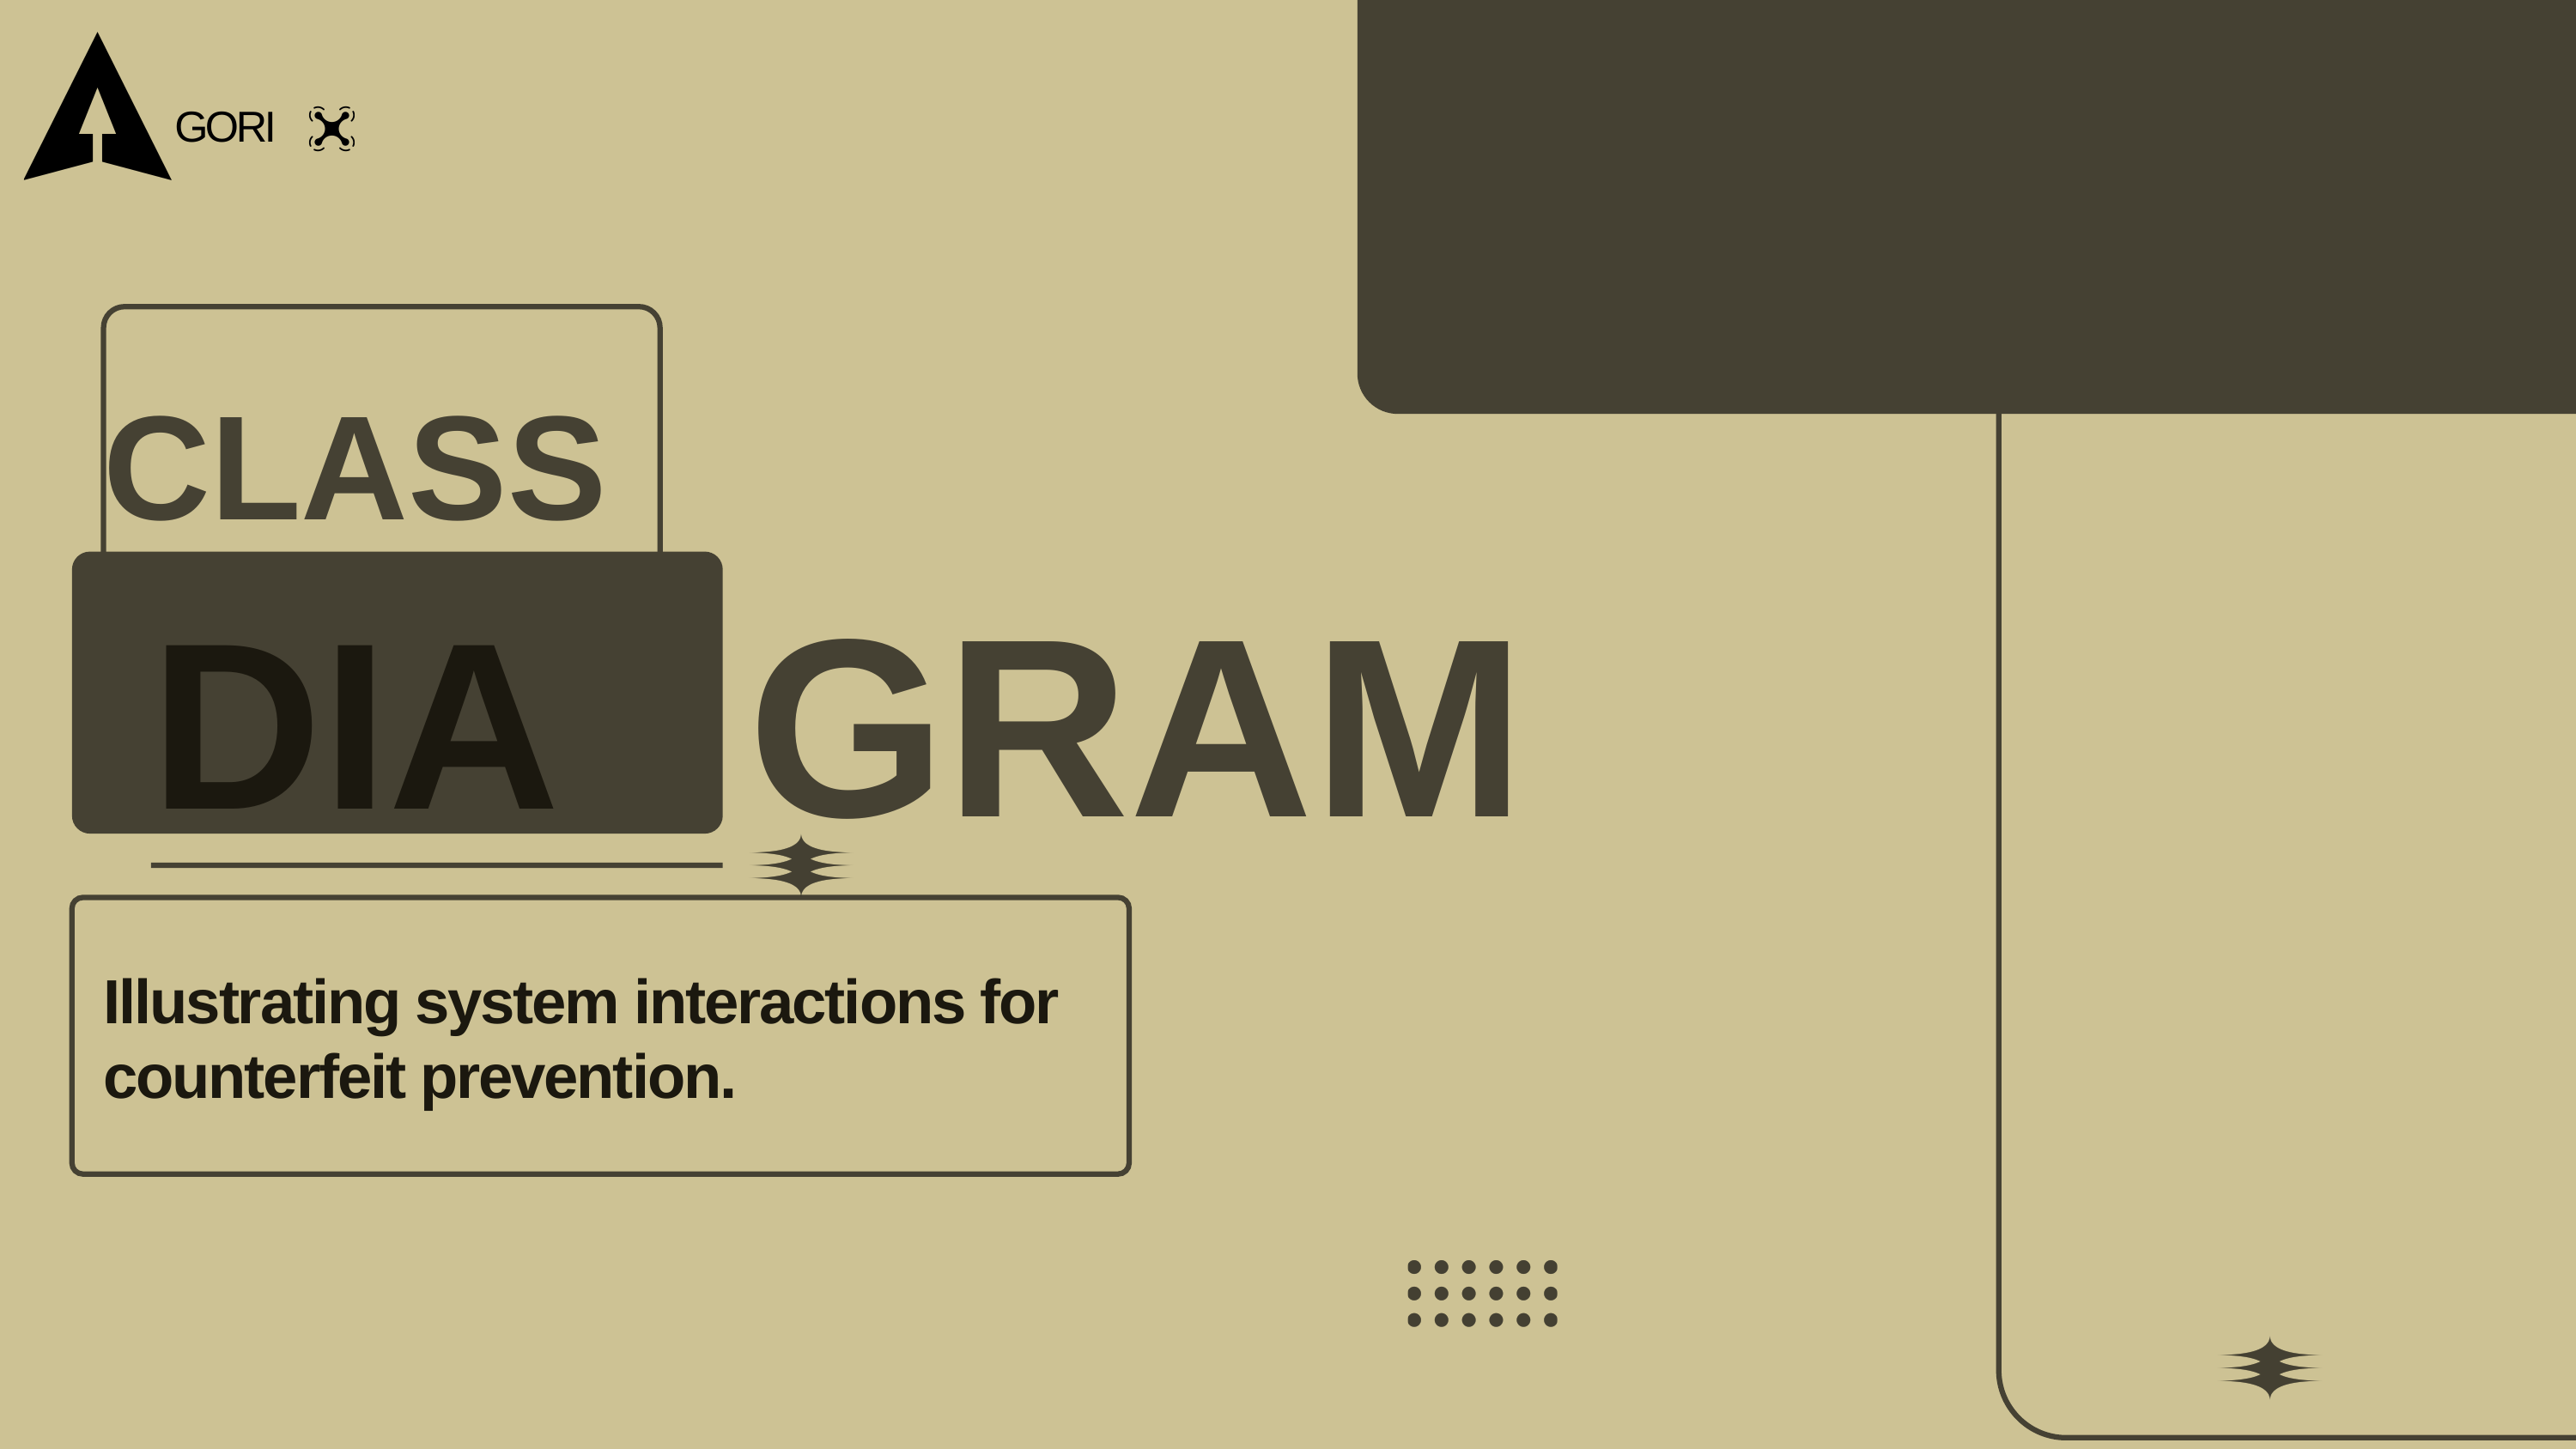

GORI

CLASS
GRAM
DIA

Illustrating system interactions for counterfeit prevention.